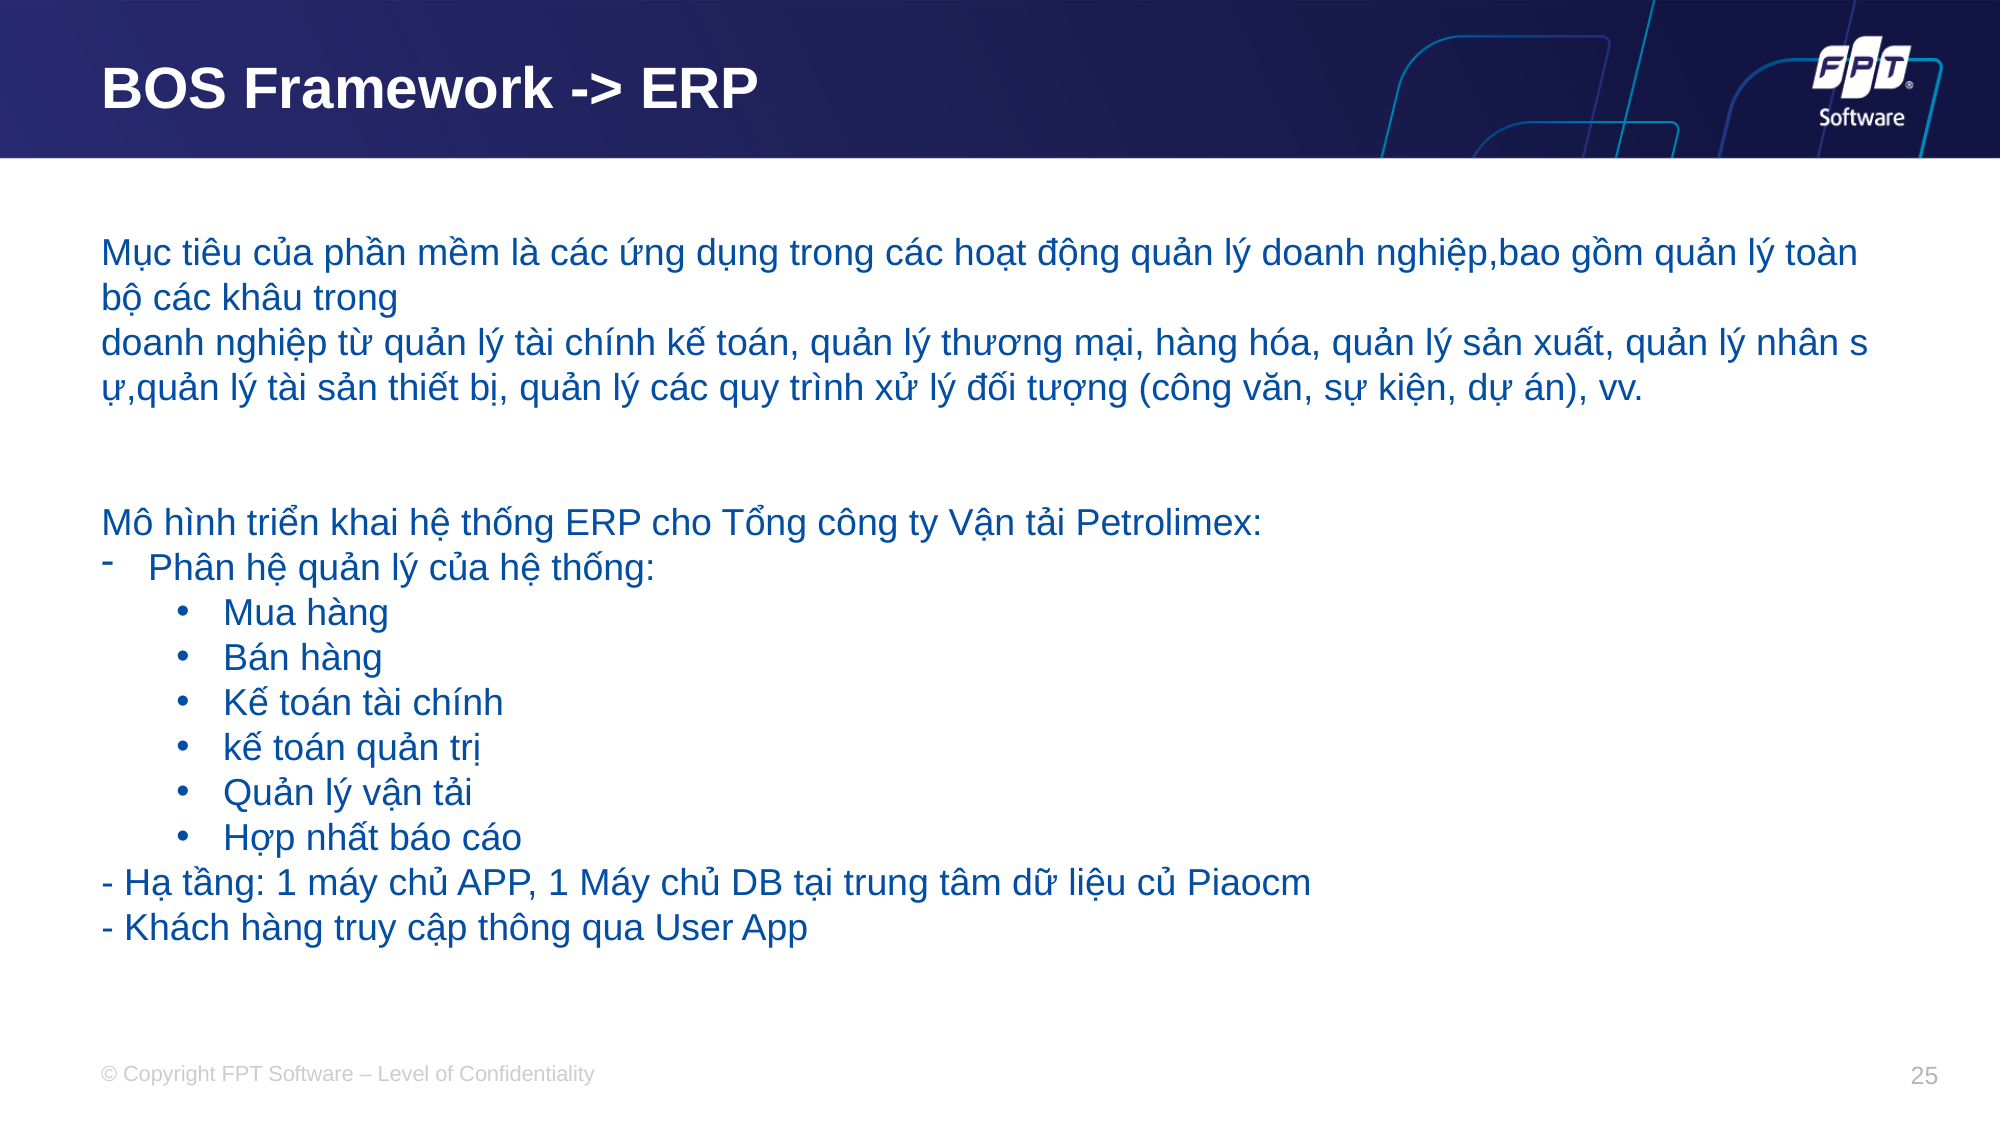

# BOS Framework -> ERP
Mục tiêu của phần mềm là các ứng dụng trong các hoạt động quản lý doanh nghiệp,bao gồm quản lý toàn bộ các khâu trong doanh nghiệp từ quản lý tài chính kế toán, quản lý thương mại, hàng hóa, quản lý sản xuất, quản lý nhân sự,quản lý tài sản thiết bị, quản lý các quy trình xử lý đối tượng (công văn, sự kiện, dự án), vv.
Mô hình triển khai hệ thống ERP cho Tổng công ty Vận tải Petrolimex:
Phân hệ quản lý của hệ thống:
Mua hàng
Bán hàng
Kế toán tài chính
kế toán quản trị
Quản lý vận tải
Hợp nhất báo cáo
- Hạ tầng: 1 máy chủ APP, 1 Máy chủ DB tại trung tâm dữ liệu củ Piaocm
- Khách hàng truy cập thông qua User App
25